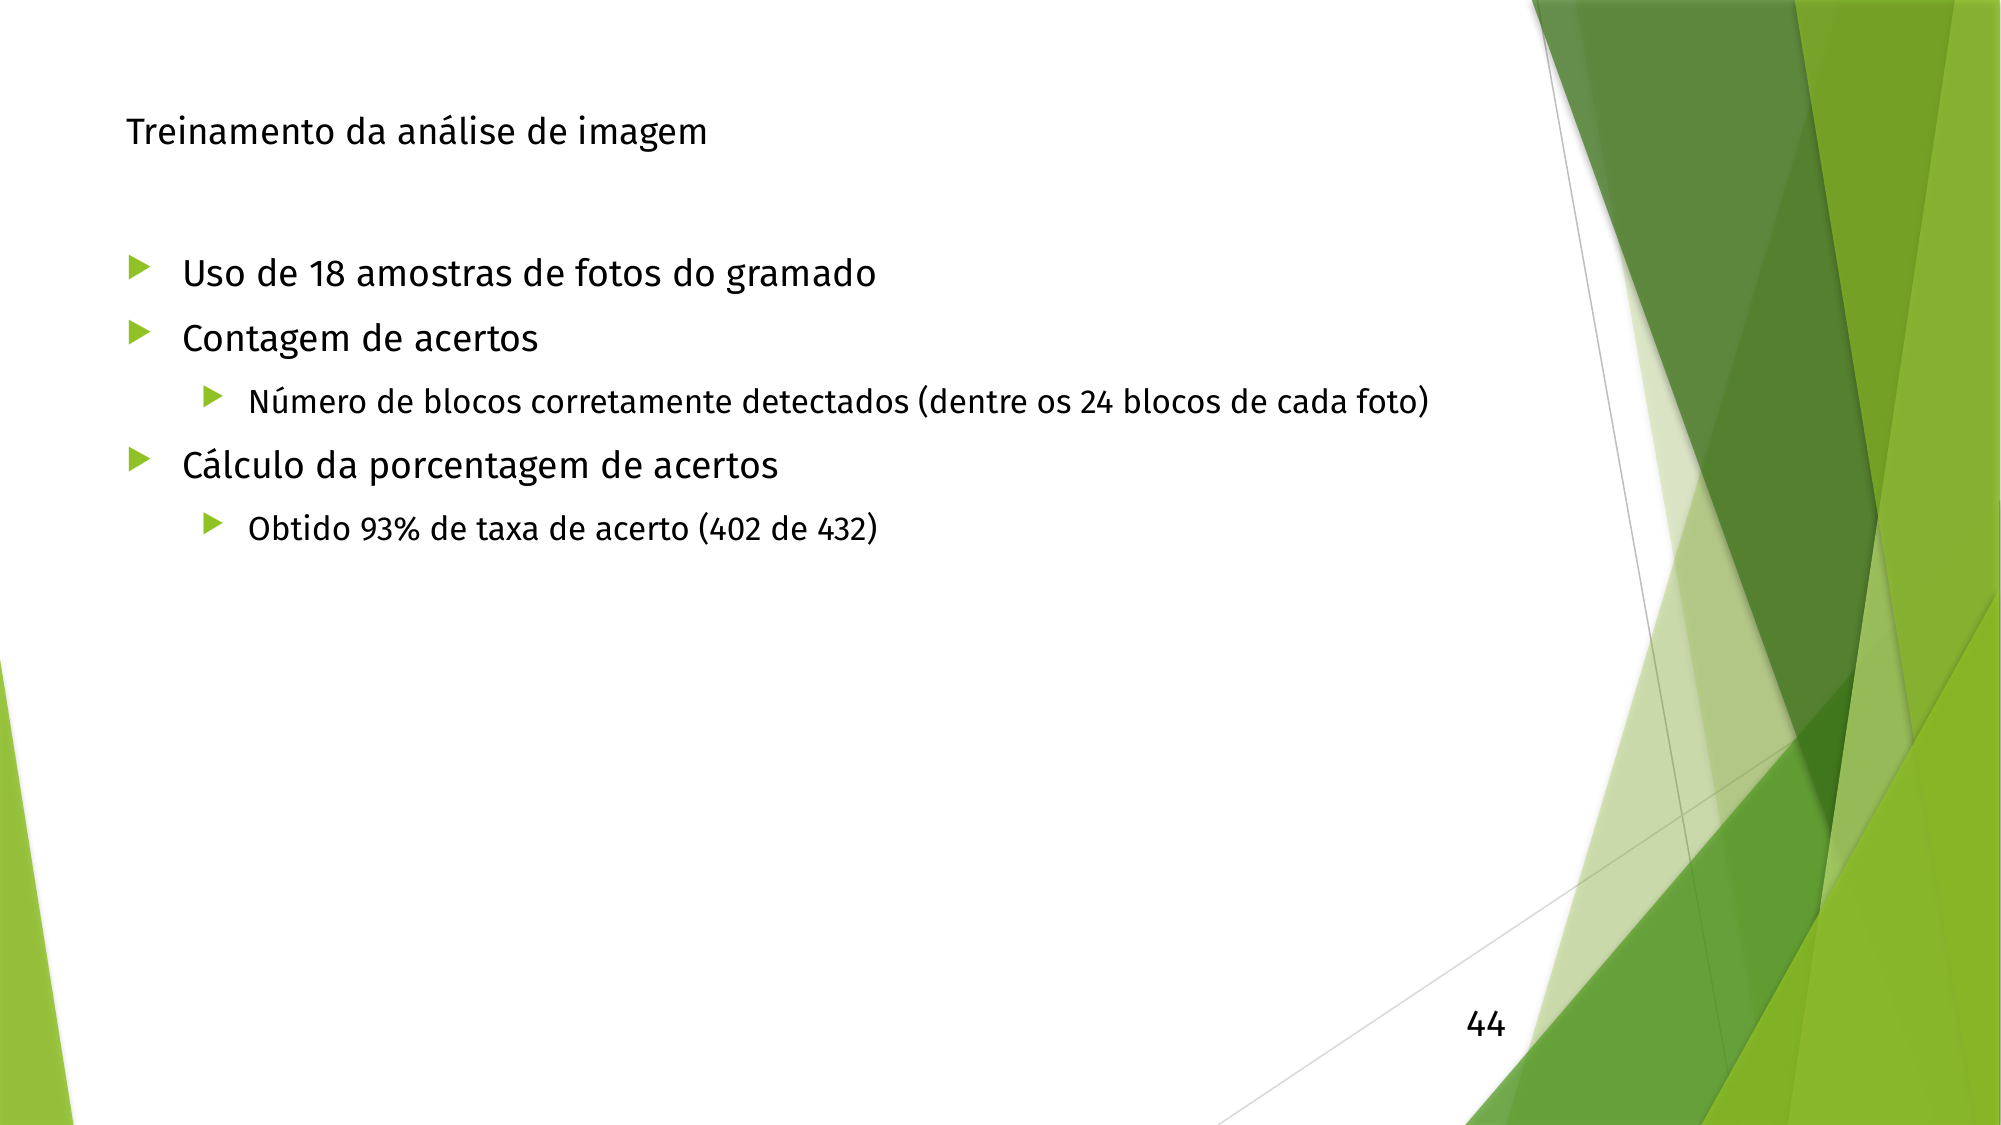

# Treinamento da análise de imagem
Uso de 18 amostras de fotos do gramado
Contagem de acertos
Número de blocos corretamente detectados (dentre os 24 blocos de cada foto)
Cálculo da porcentagem de acertos
Obtido 93% de taxa de acerto (402 de 432)
44